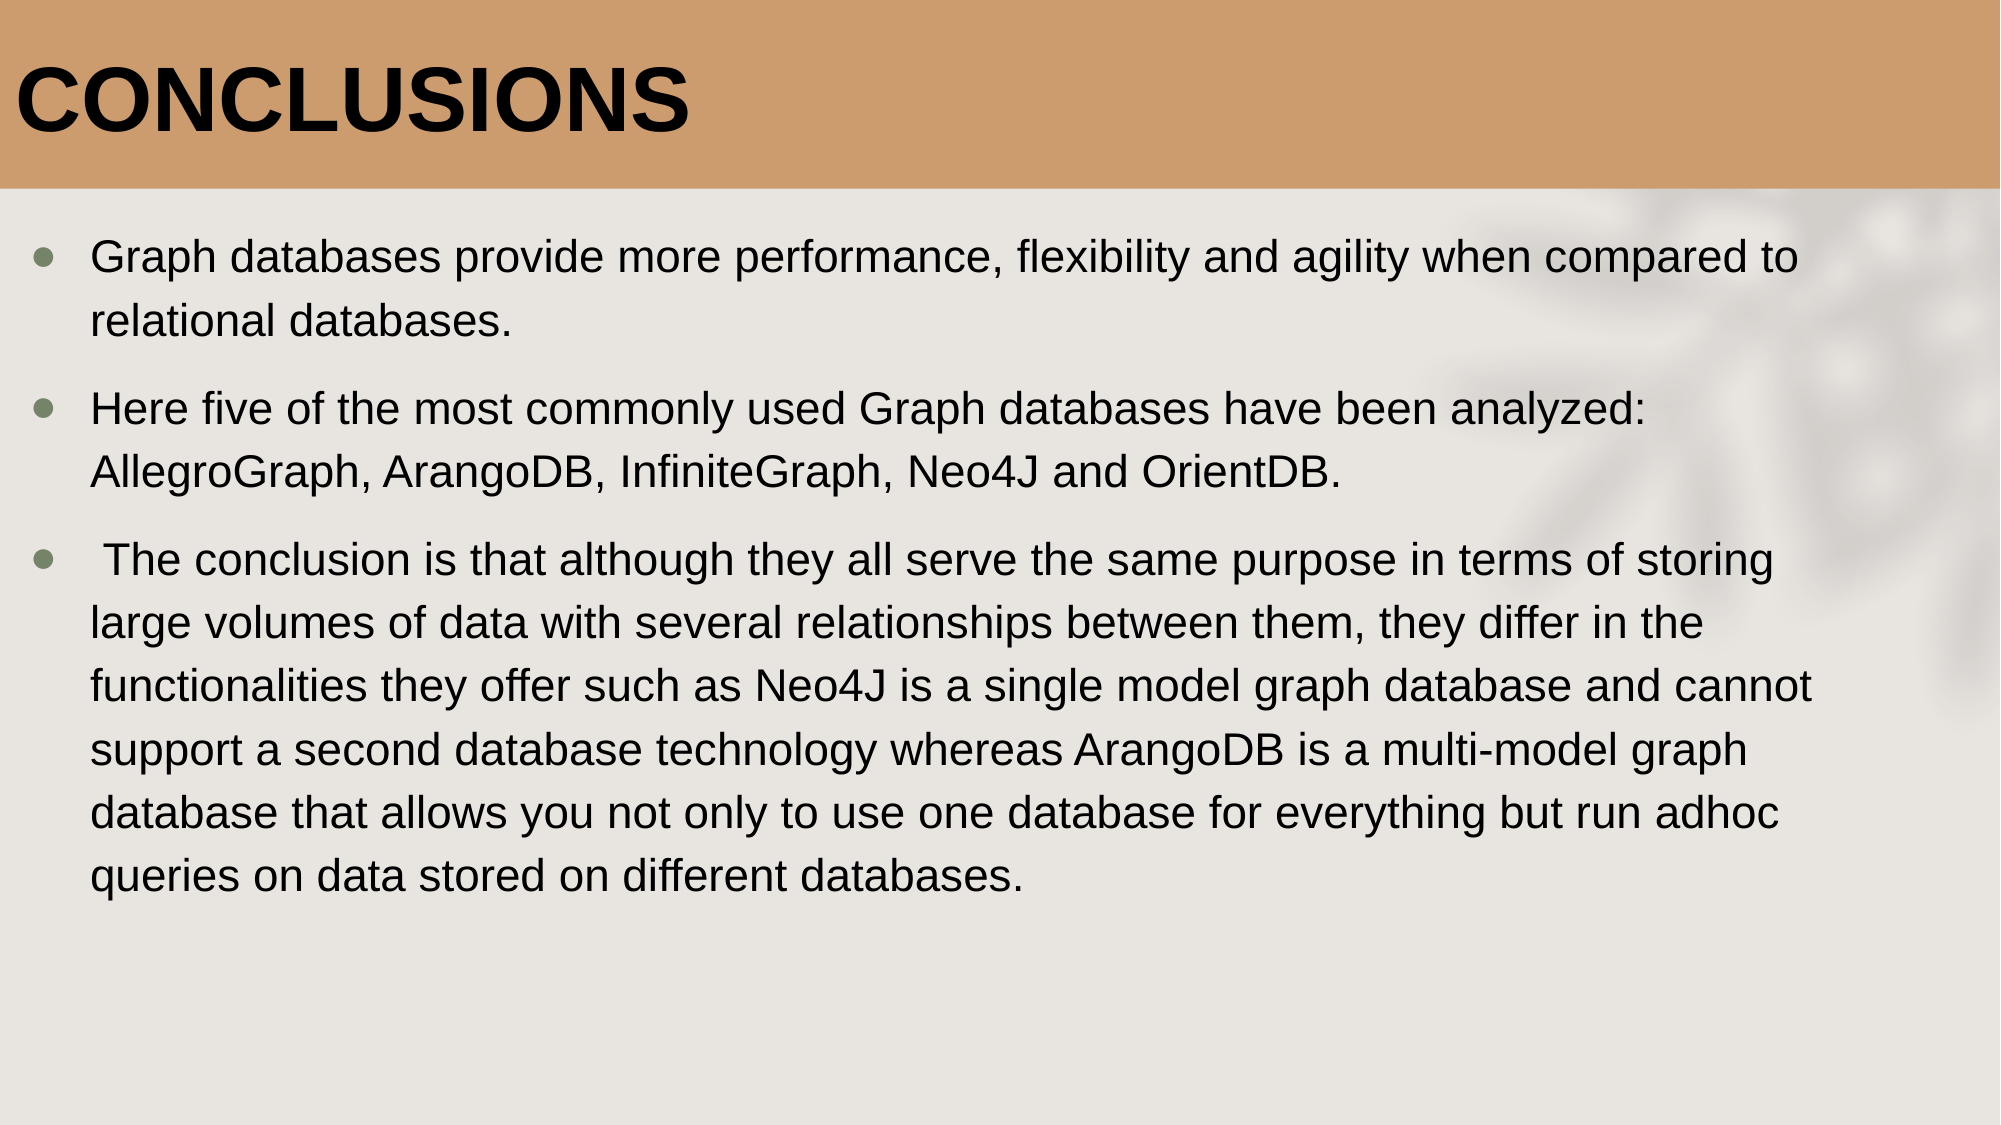

# CONCLUSIONS
Graph databases provide more performance, flexibility and agility when compared to relational databases.
Here five of the most commonly used Graph databases have been analyzed: AllegroGraph, ArangoDB, InfiniteGraph, Neo4J and OrientDB.
 The conclusion is that although they all serve the same purpose in terms of storing large volumes of data with several relationships between them, they differ in the functionalities they offer such as Neo4J is a single model graph database and cannot support a second database technology whereas ArangoDB is a multi-model graph database that allows you not only to use one database for everything but run adhoc queries on data stored on different databases.